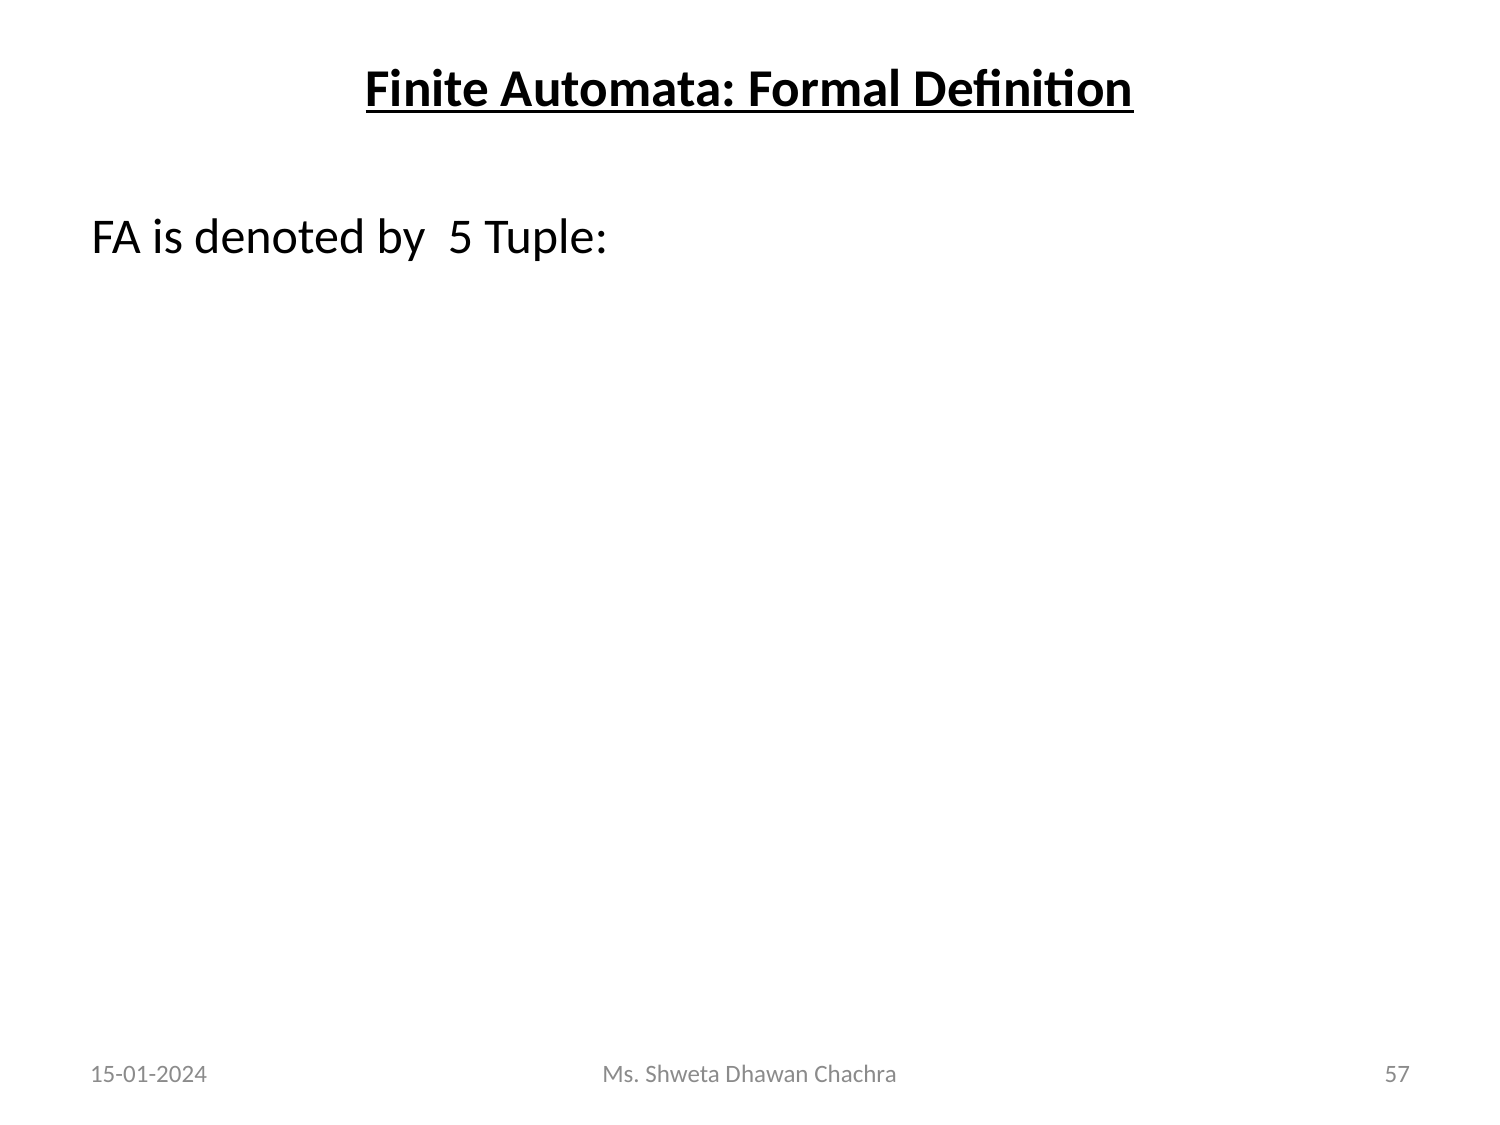

# Finite Automata: Formal Definition
FA is denoted by  5 Tuple:
15-01-2024
Ms. Shweta Dhawan Chachra
57